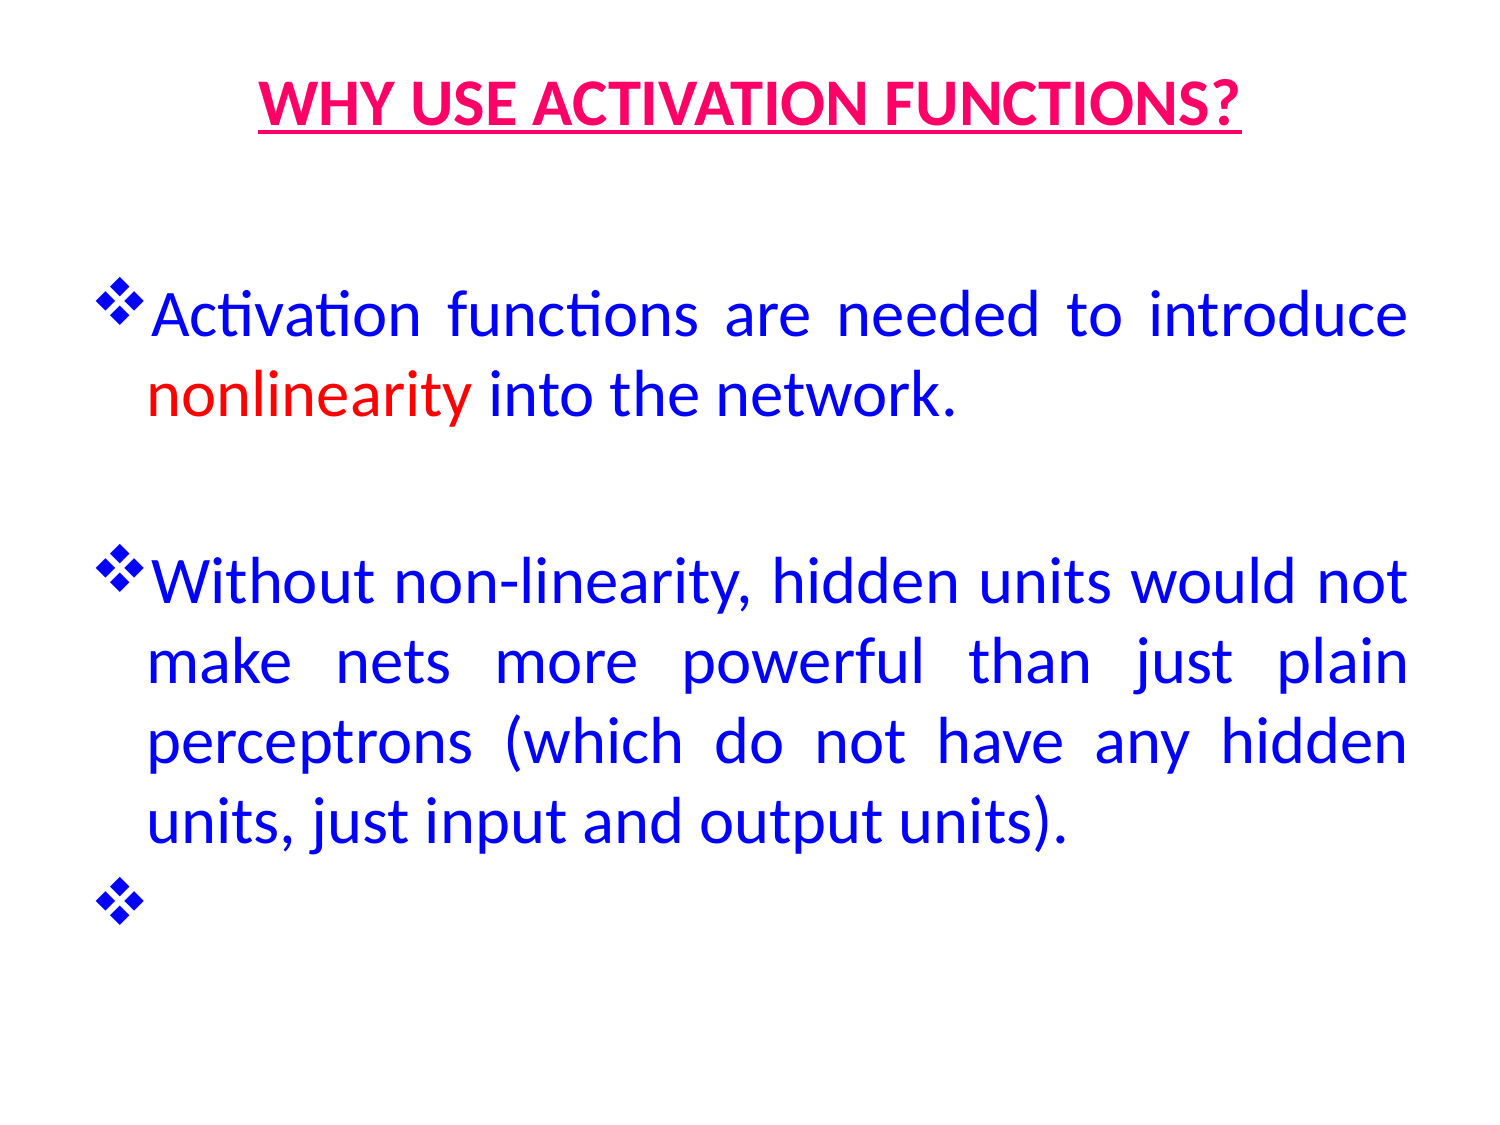

# WHY USE ACTIVATION FUNCTIONS?
Activation functions are needed to introduce nonlinearity into the network.

Without non-linearity, hidden units would not make nets more powerful than just plain perceptrons (which do not have any hidden units, just input and output units).